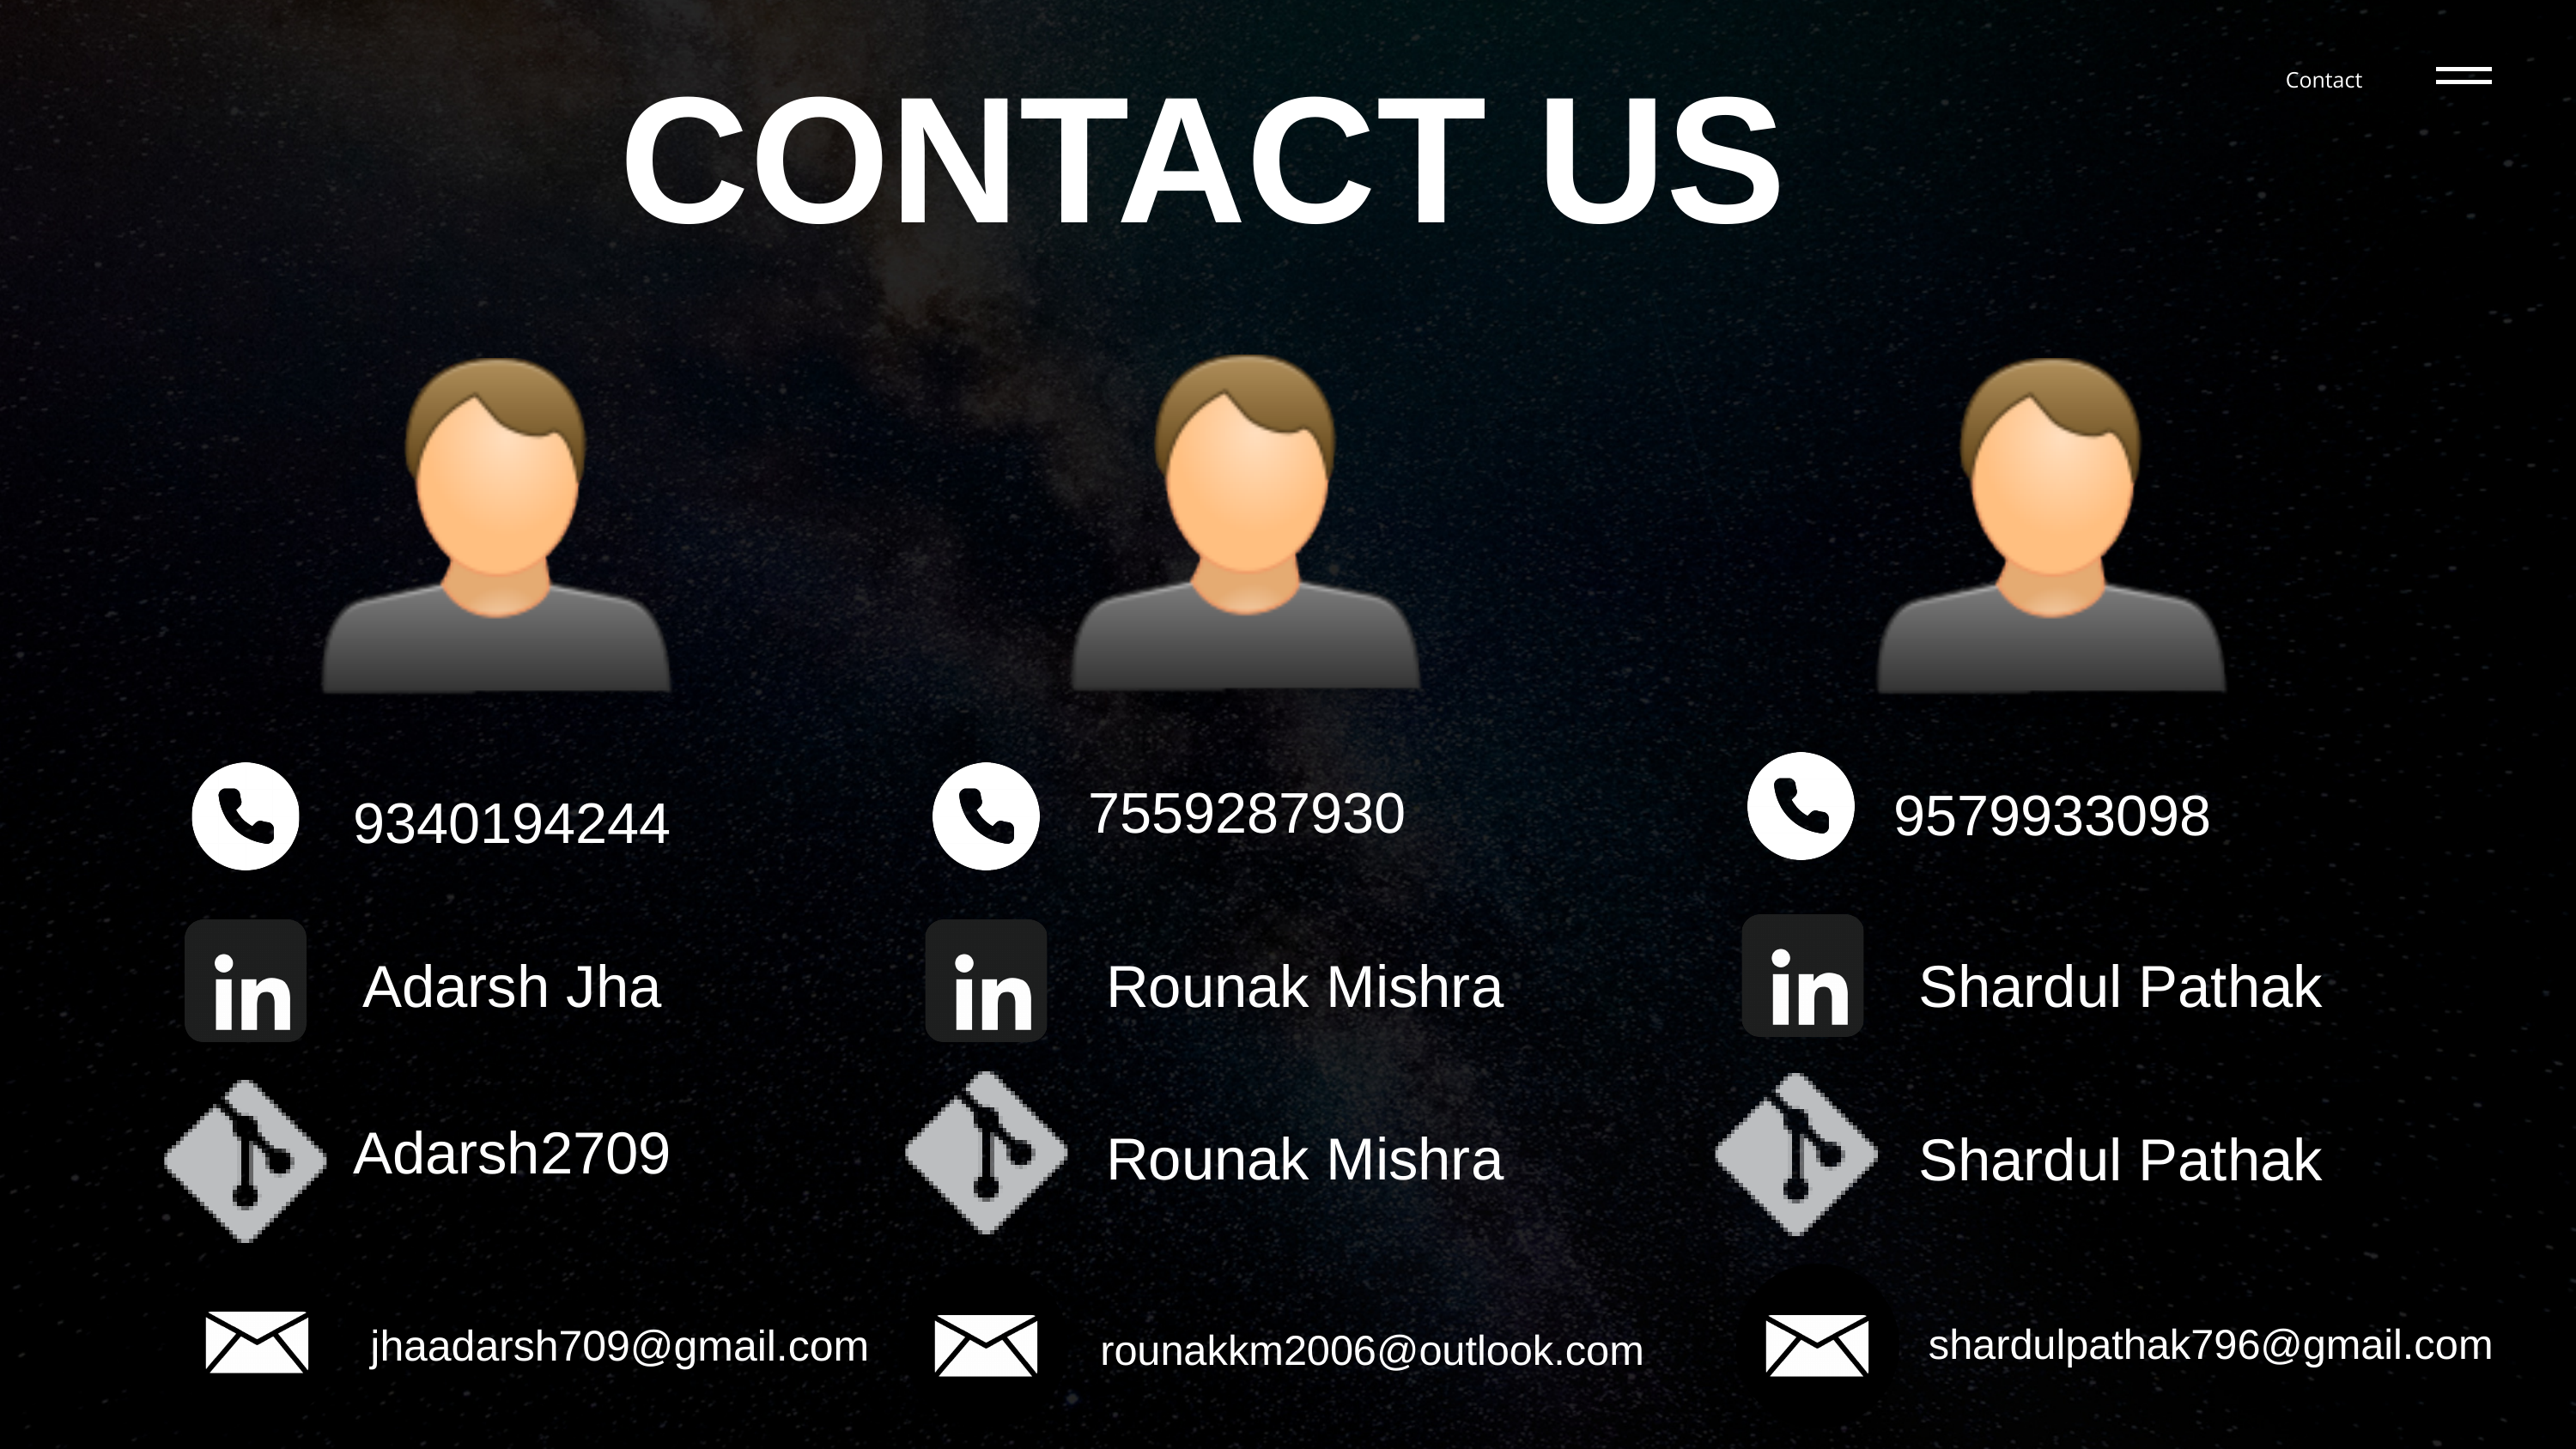

CONTACT US
Contact

7559287930
9579933098
9340194244

Adarsh Jha
Rounak Mishra
Shardul Pathak

Adarsh2709

Rounak Mishra
Shardul Pathak

jhaadarsh709@gmail.com
shardulpathak796@gmail.com
rounakkm2006@outlook.com